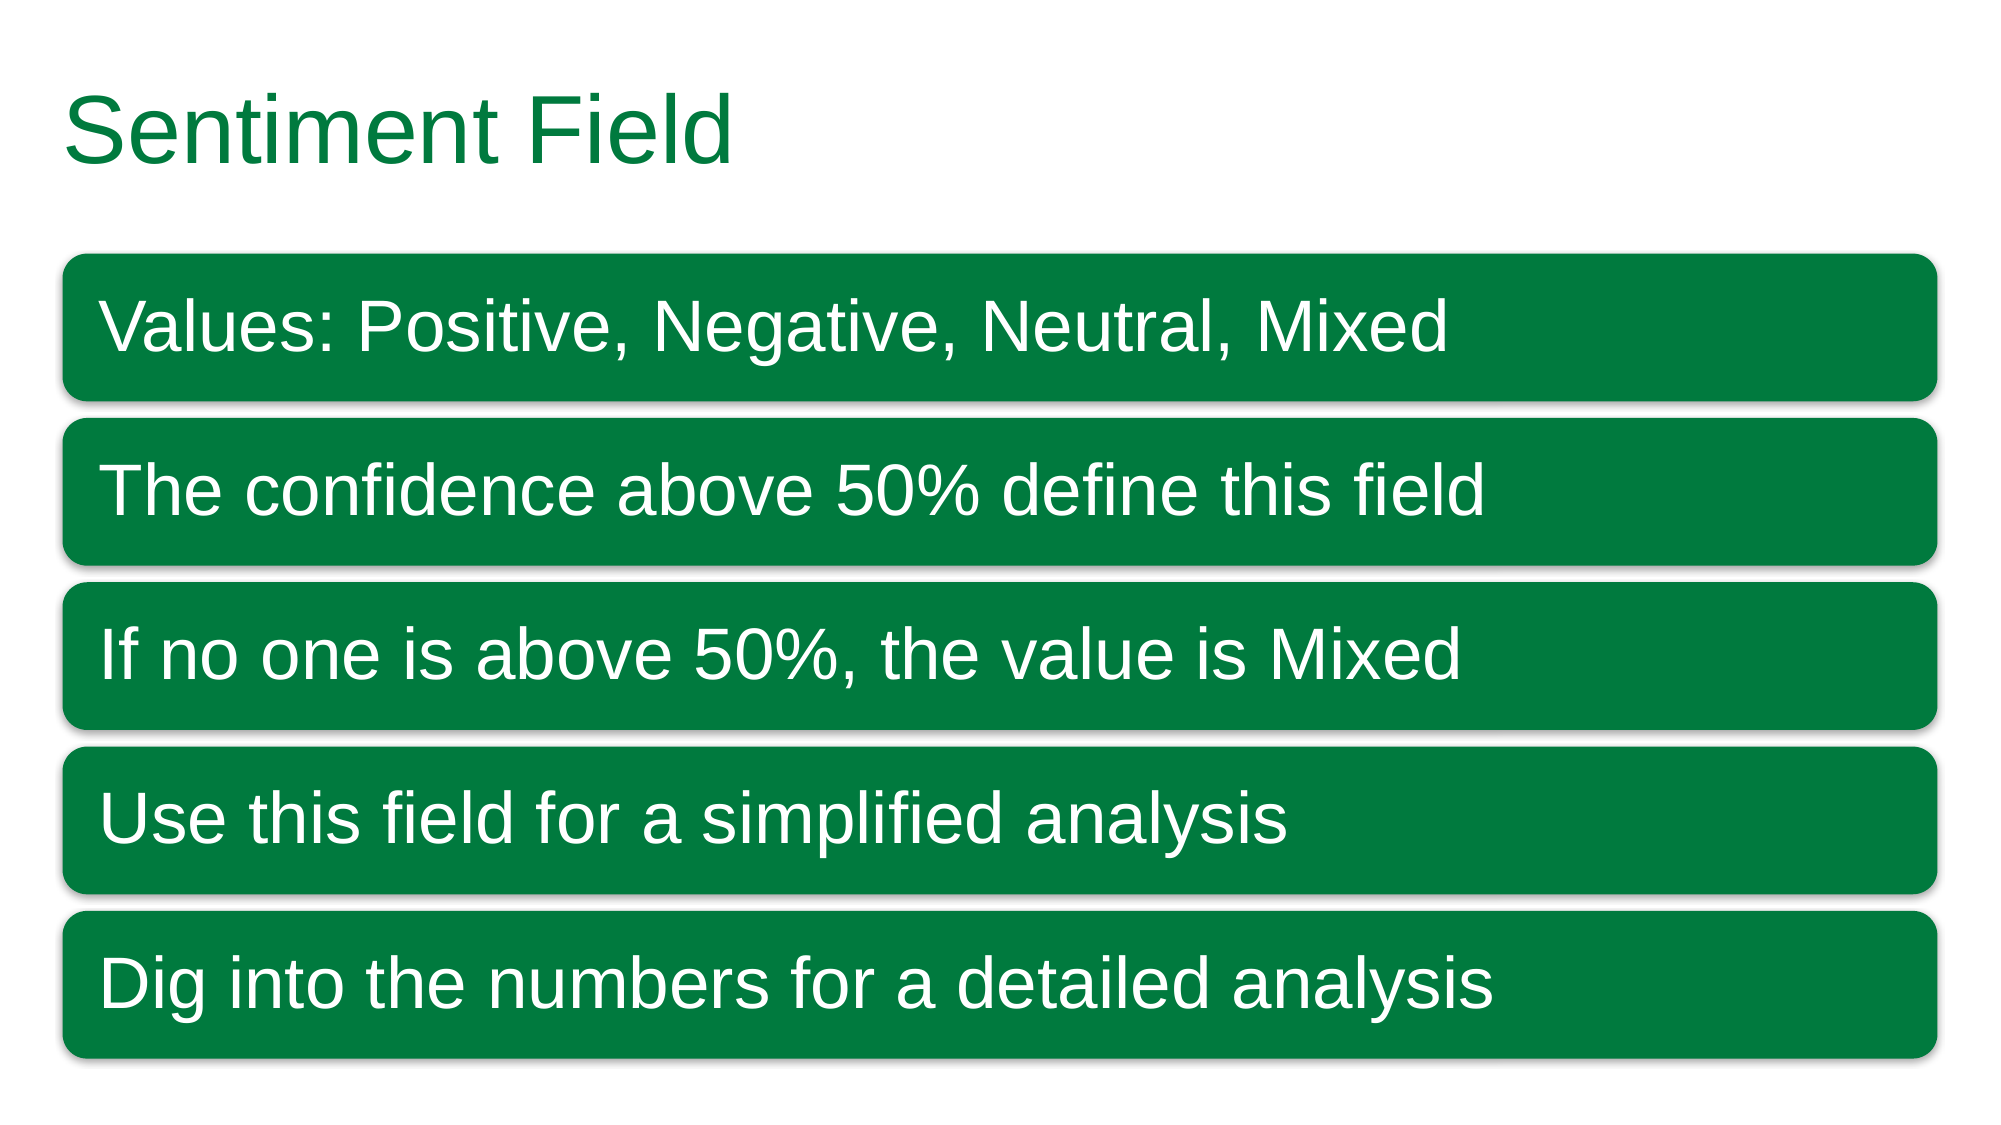

# Sentiment Field
Values: Positive, Negative, Neutral, Mixed
The confidence above 50% define this field
If no one is above 50%, the value is Mixed
Use this field for a simplified analysis
Dig into the numbers for a detailed analysis